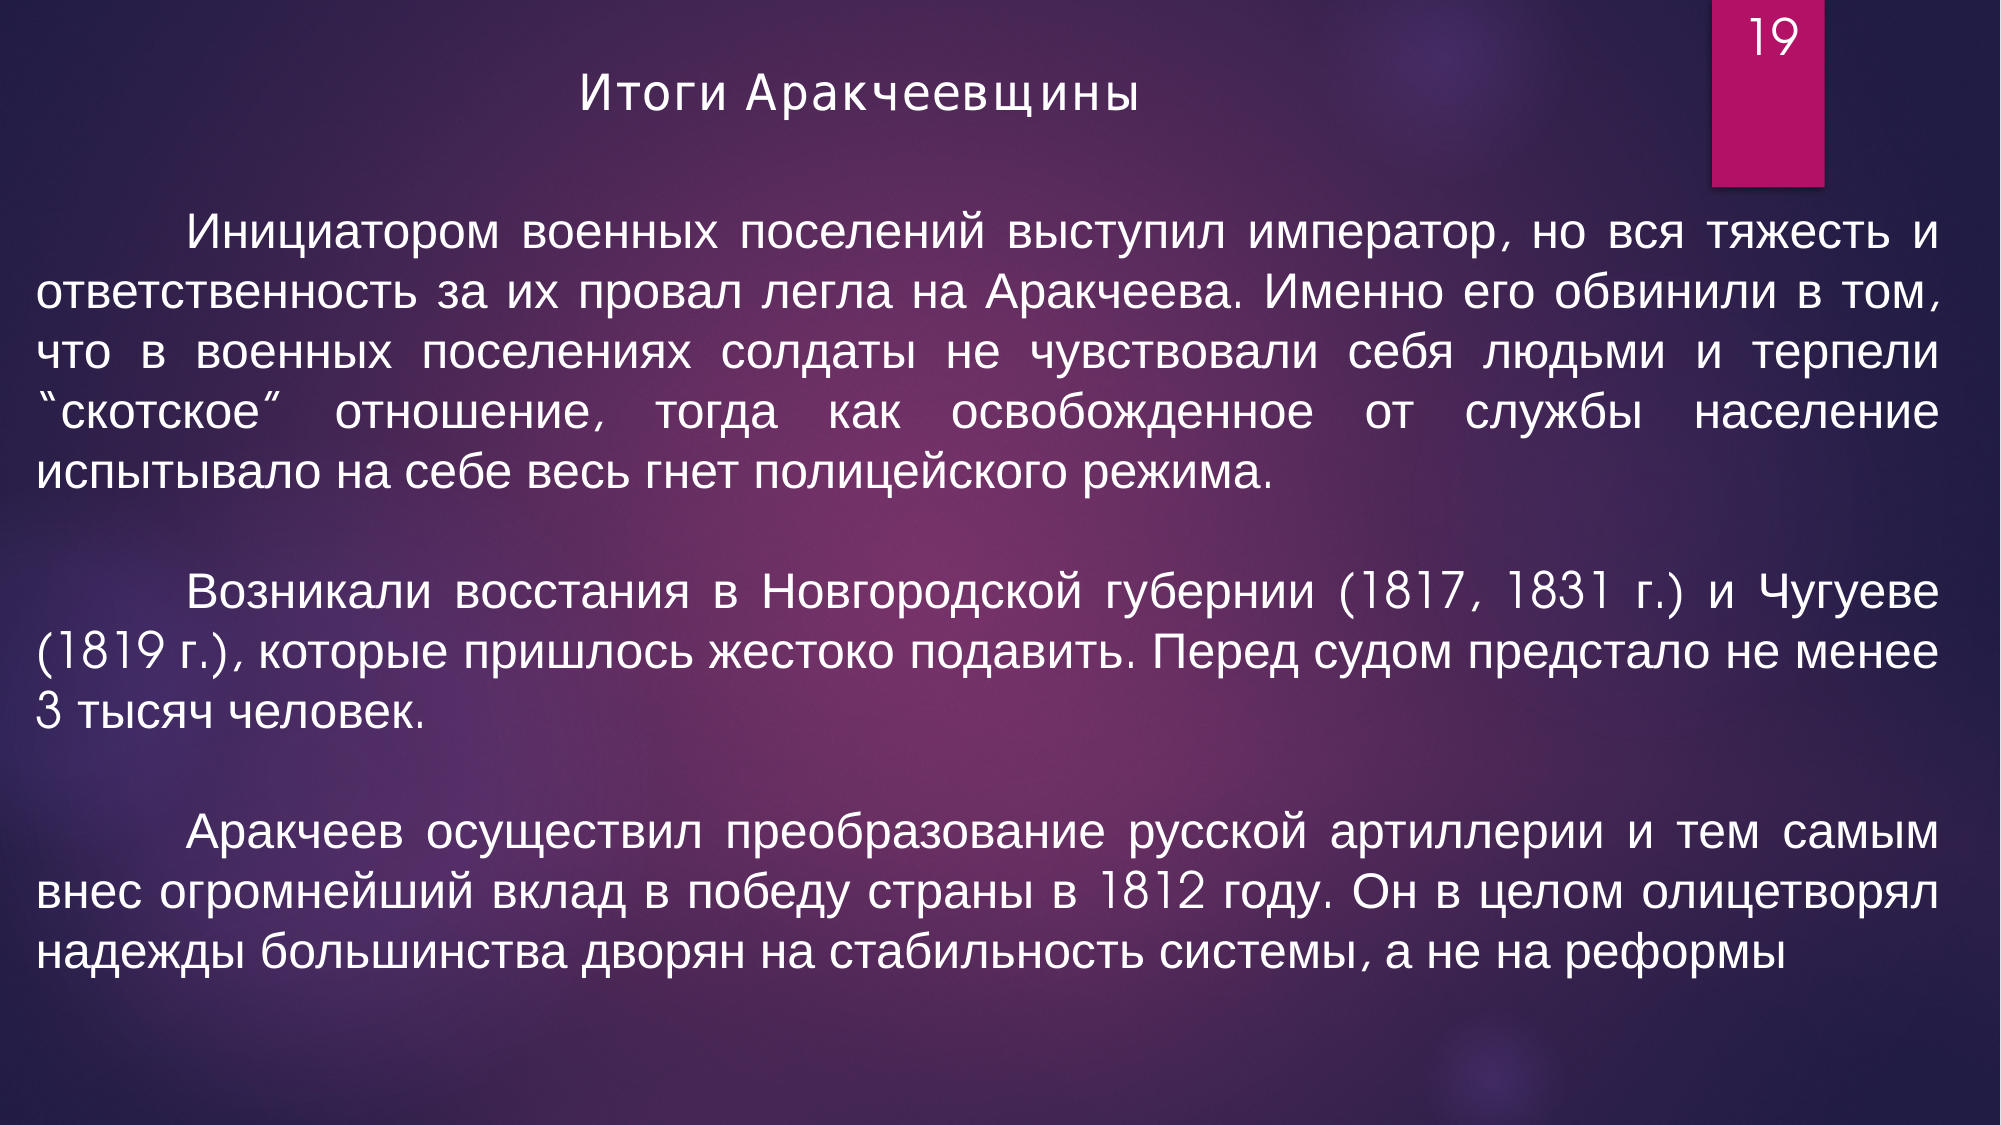

19
Итоги Аракчеевщины
	Инициатором военных поселений выступил император, но вся тяжесть и ответственность за их провал легла на Аракчеева. Именно его обвинили в том, что в военных поселениях солдаты не чувствовали себя людьми и терпели “скотское” отношение, тогда как освобожденное от службы население испытывало на себе весь гнет полицейского режима.

	Возникали восстания в Новгородской губернии (1817, 1831 г.) и Чугуеве (1819 г.), которые пришлось жестоко подавить. Перед судом предстало не менее 3 тысяч человек.

	Аракчеев осуществил преобразование русской артиллерии и тем самым внес огромнейший вклад в победу страны в 1812 году. Он в целом олицетворял надежды большинства дворян на стабильность системы, а не на реформы